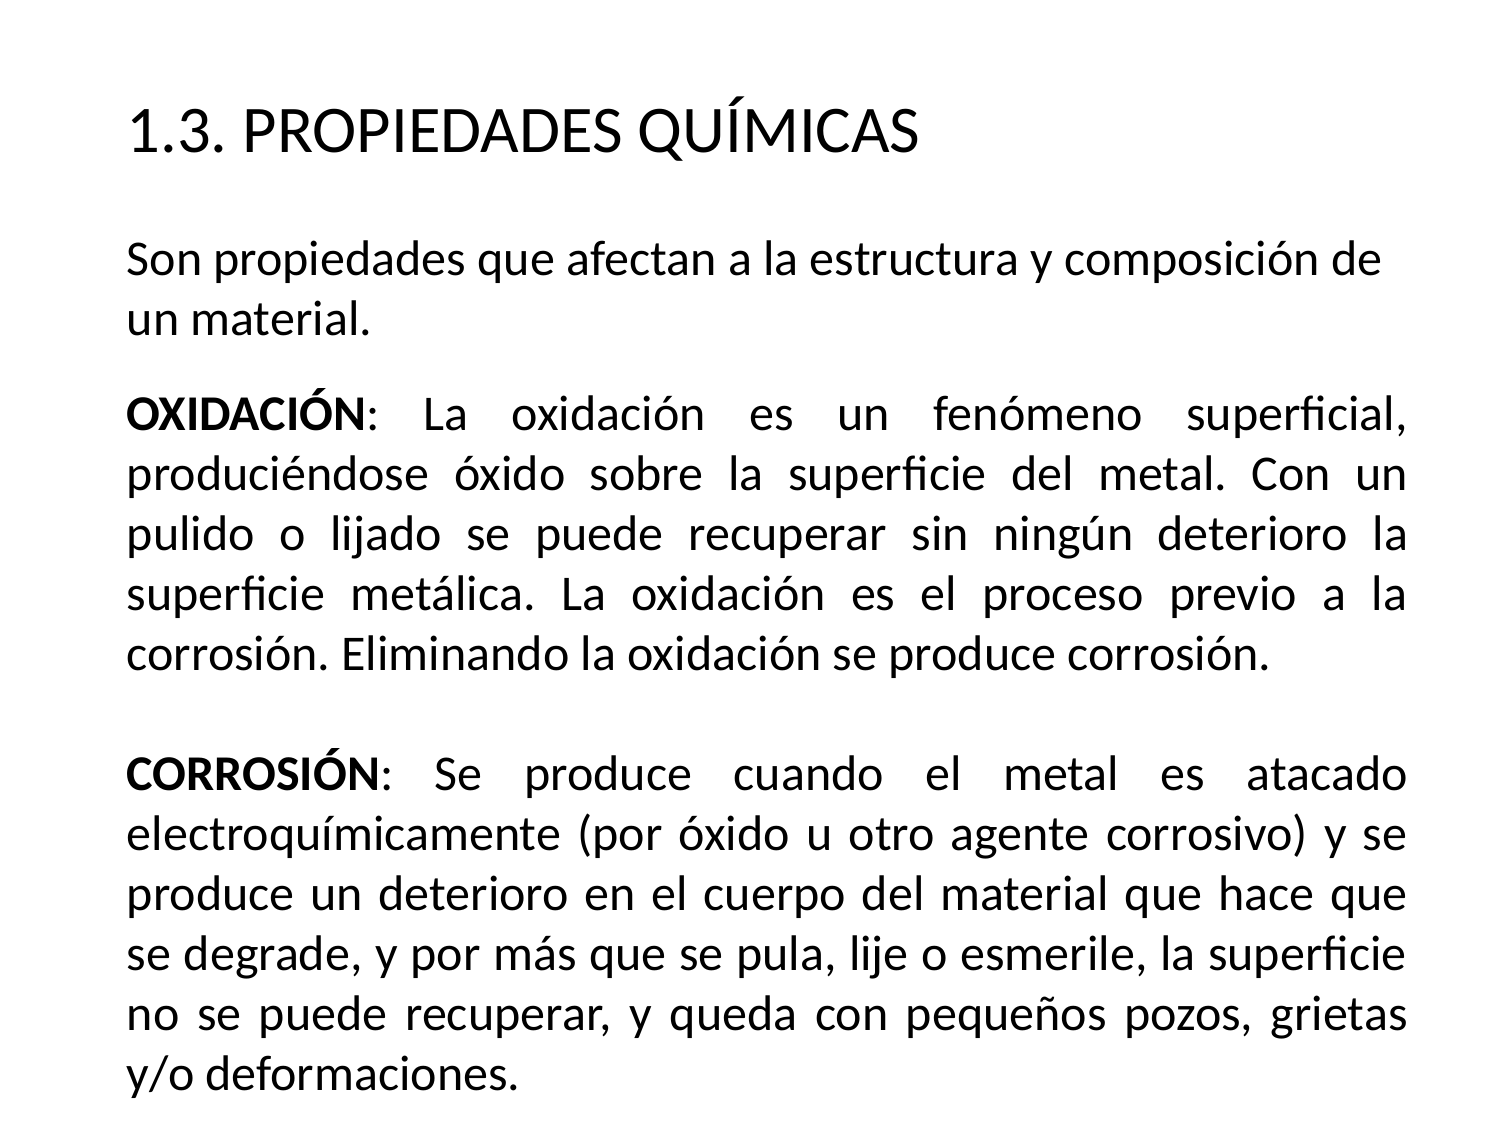

1.3. PROPIEDADES QUÍMICAS

Son propiedades que afectan a la estructura y composición de un material.
OXIDACIÓN: La oxidación es un fenómeno superficial, produciéndose óxido sobre la superficie del metal. Con un pulido o lijado se puede recuperar sin ningún deterioro la superficie metálica. La oxidación es el proceso previo a la corrosión. Eliminando la oxidación se produce corrosión.

CORROSIÓN: Se produce cuando el metal es atacado electroquímicamente (por óxido u otro agente corrosivo) y se produce un deterioro en el cuerpo del material que hace que se degrade, y por más que se pula, lije o esmerile, la superficie no se puede recuperar, y queda con pequeños pozos, grietas y/o deformaciones.